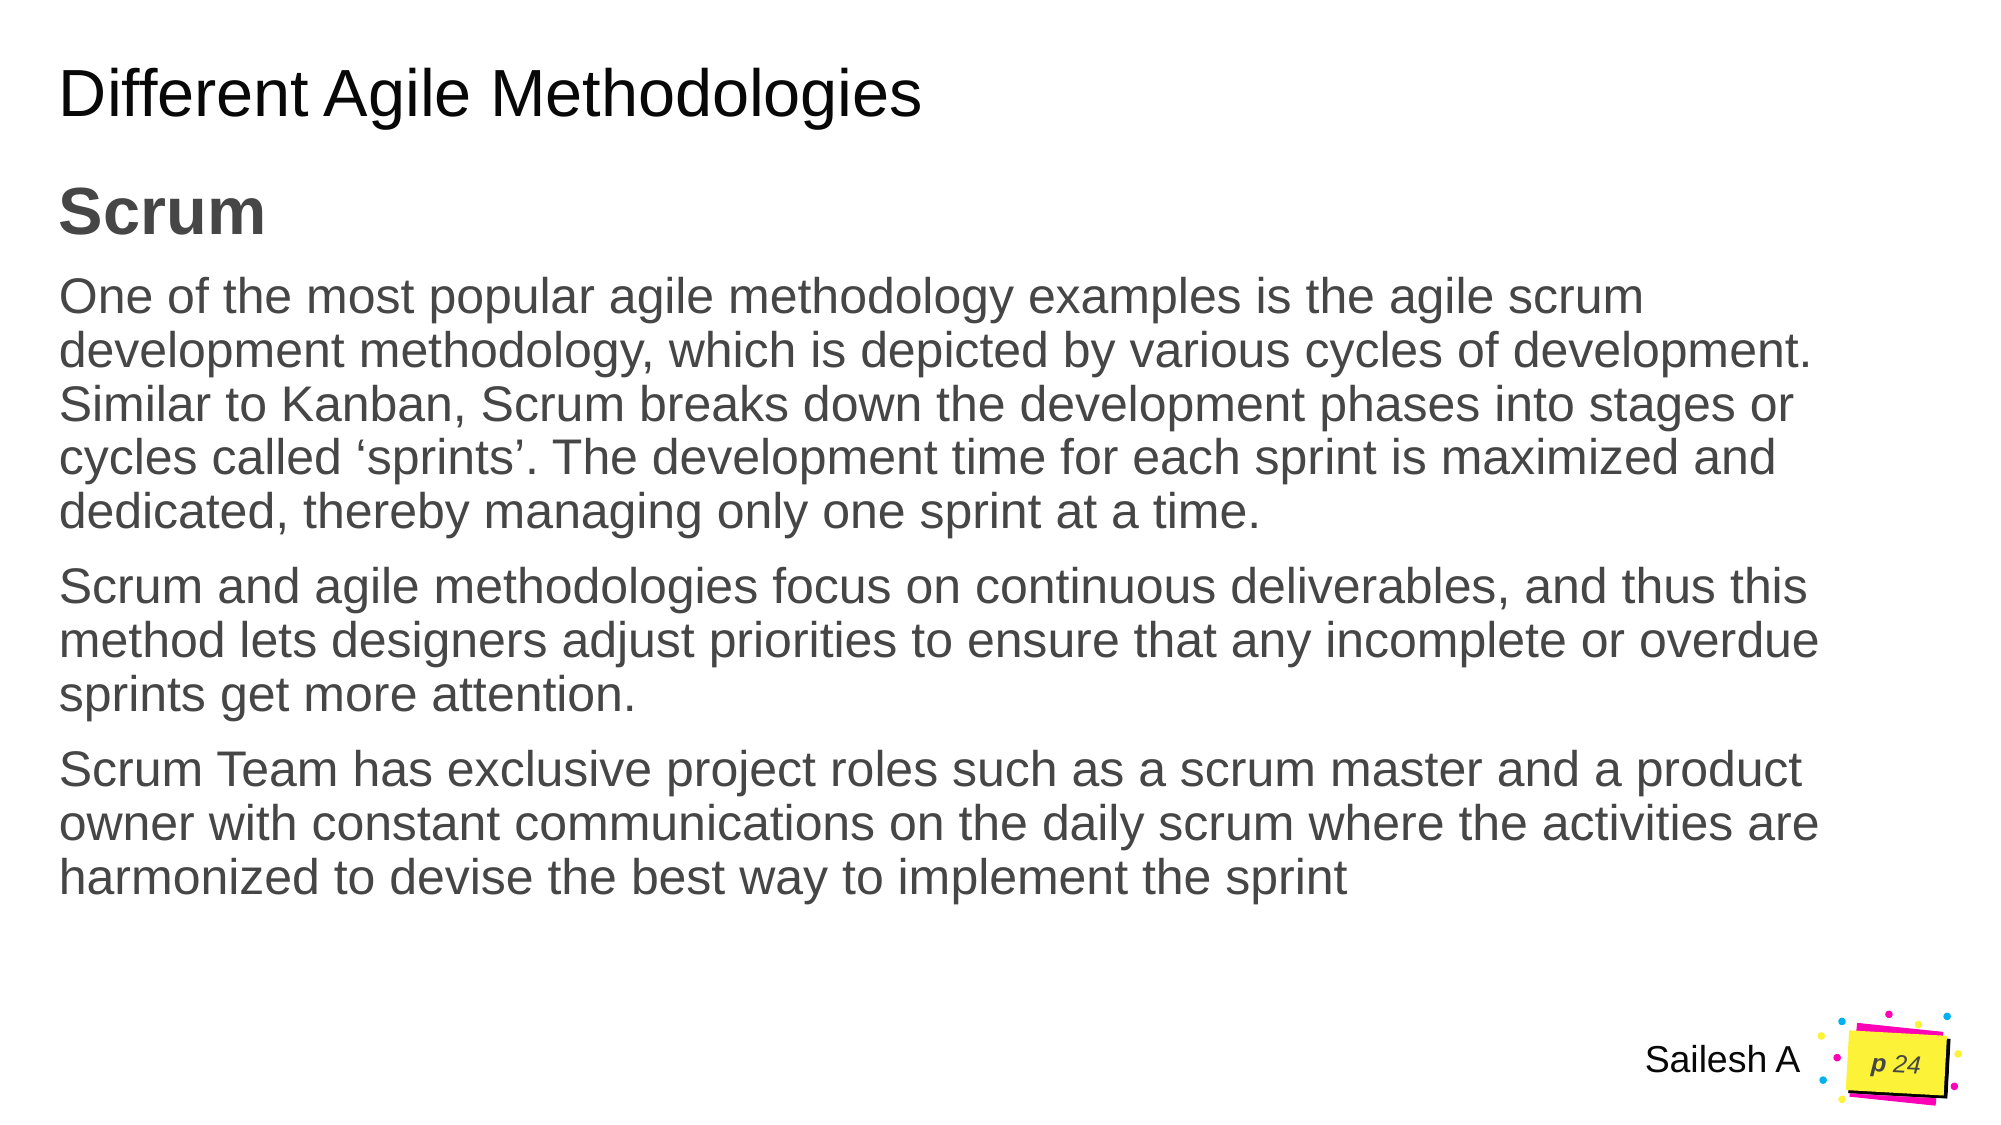

# Different Agile Methodologies
Scrum
One of the most popular agile methodology examples is the agile scrum development methodology, which is depicted by various cycles of development. Similar to Kanban, Scrum breaks down the development phases into stages or cycles called ‘sprints’. The development time for each sprint is maximized and dedicated, thereby managing only one sprint at a time.
Scrum and agile methodologies focus on continuous deliverables, and thus this method lets designers adjust priorities to ensure that any incomplete or overdue sprints get more attention.
Scrum Team has exclusive project roles such as a scrum master and a product owner with constant communications on the daily scrum where the activities are harmonized to devise the best way to implement the sprint

p 24